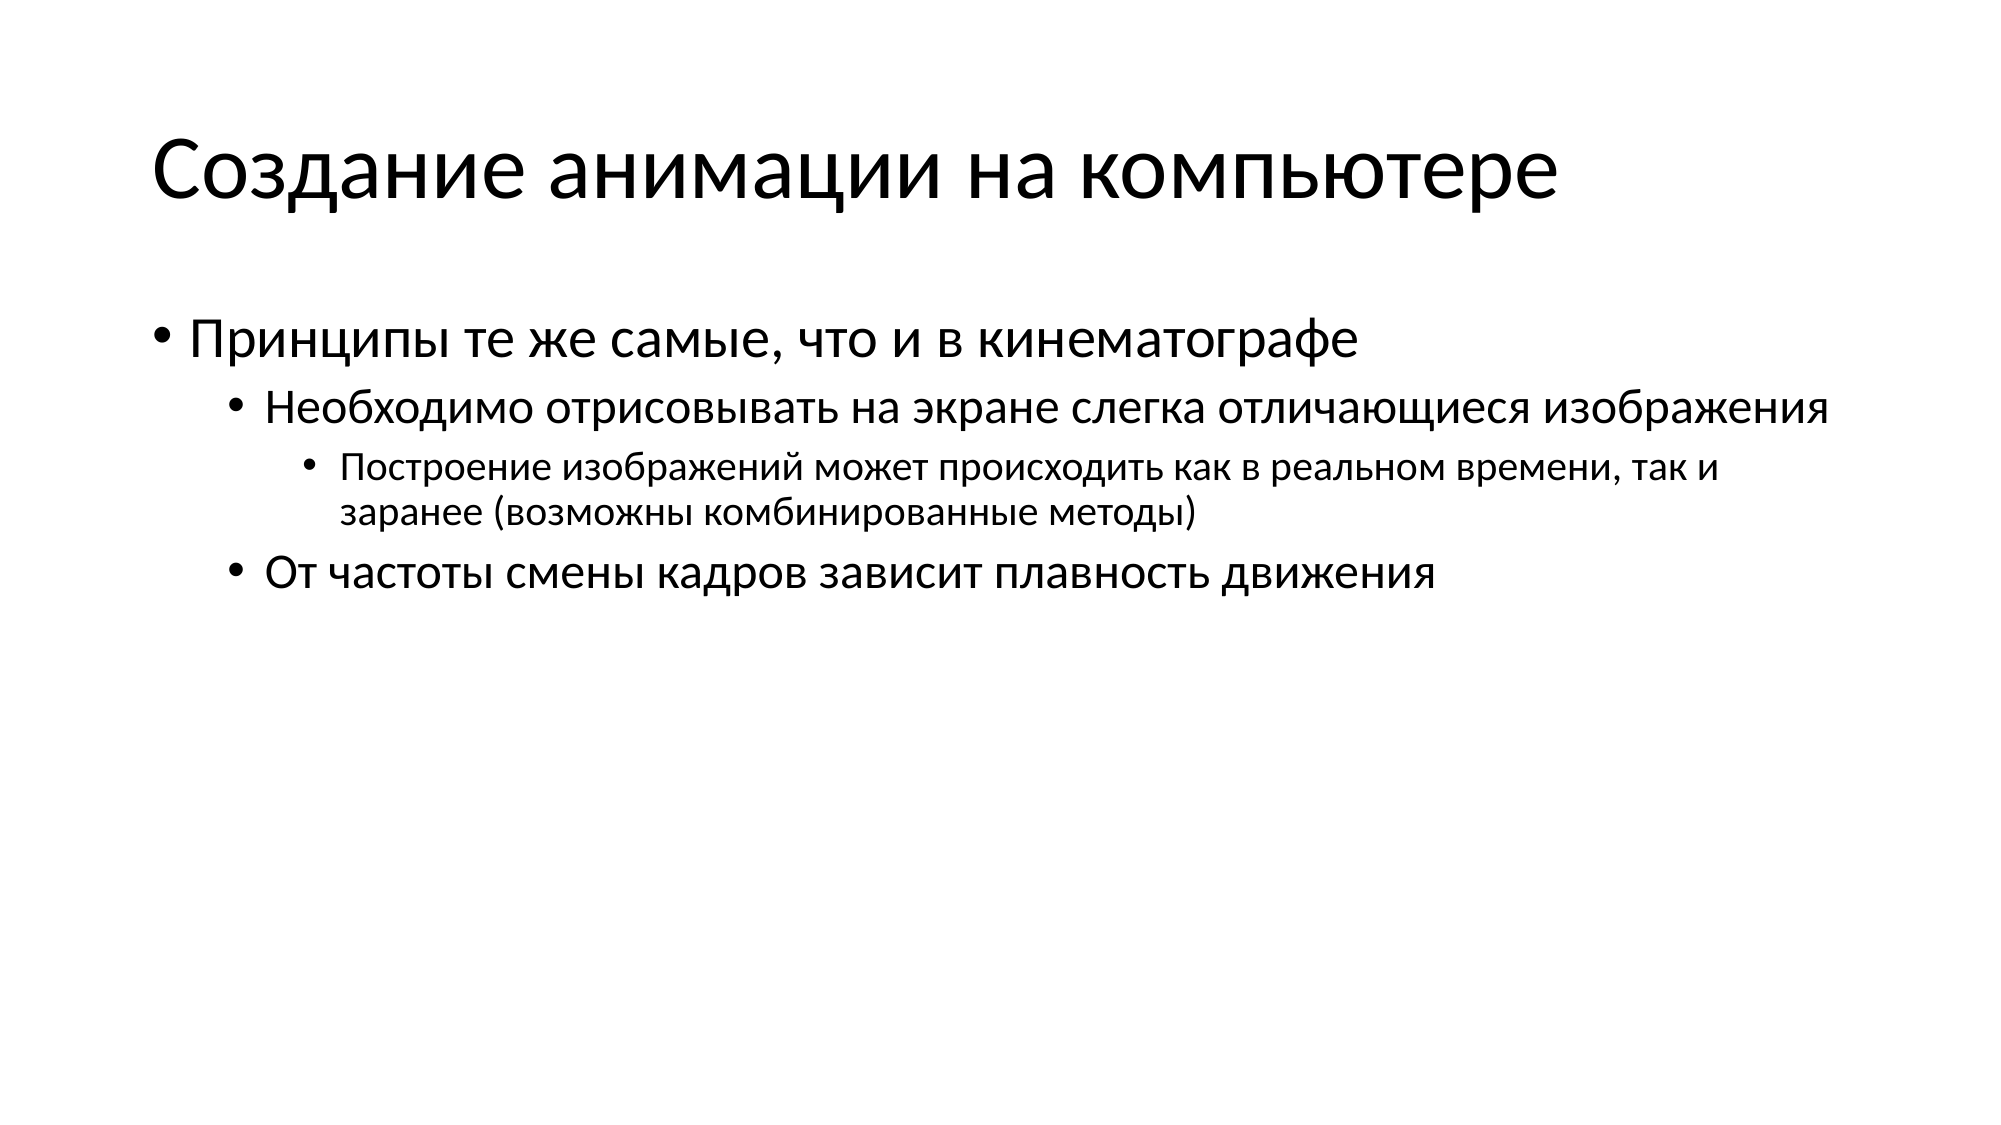

# Создание анимации на компьютере
Принципы те же самые, что и в кинематографе
Необходимо отрисовывать на экране слегка отличающиеся изображения
Построение изображений может происходить как в реальном времени, так и заранее (возможны комбинированные методы)
От частоты смены кадров зависит плавность движения